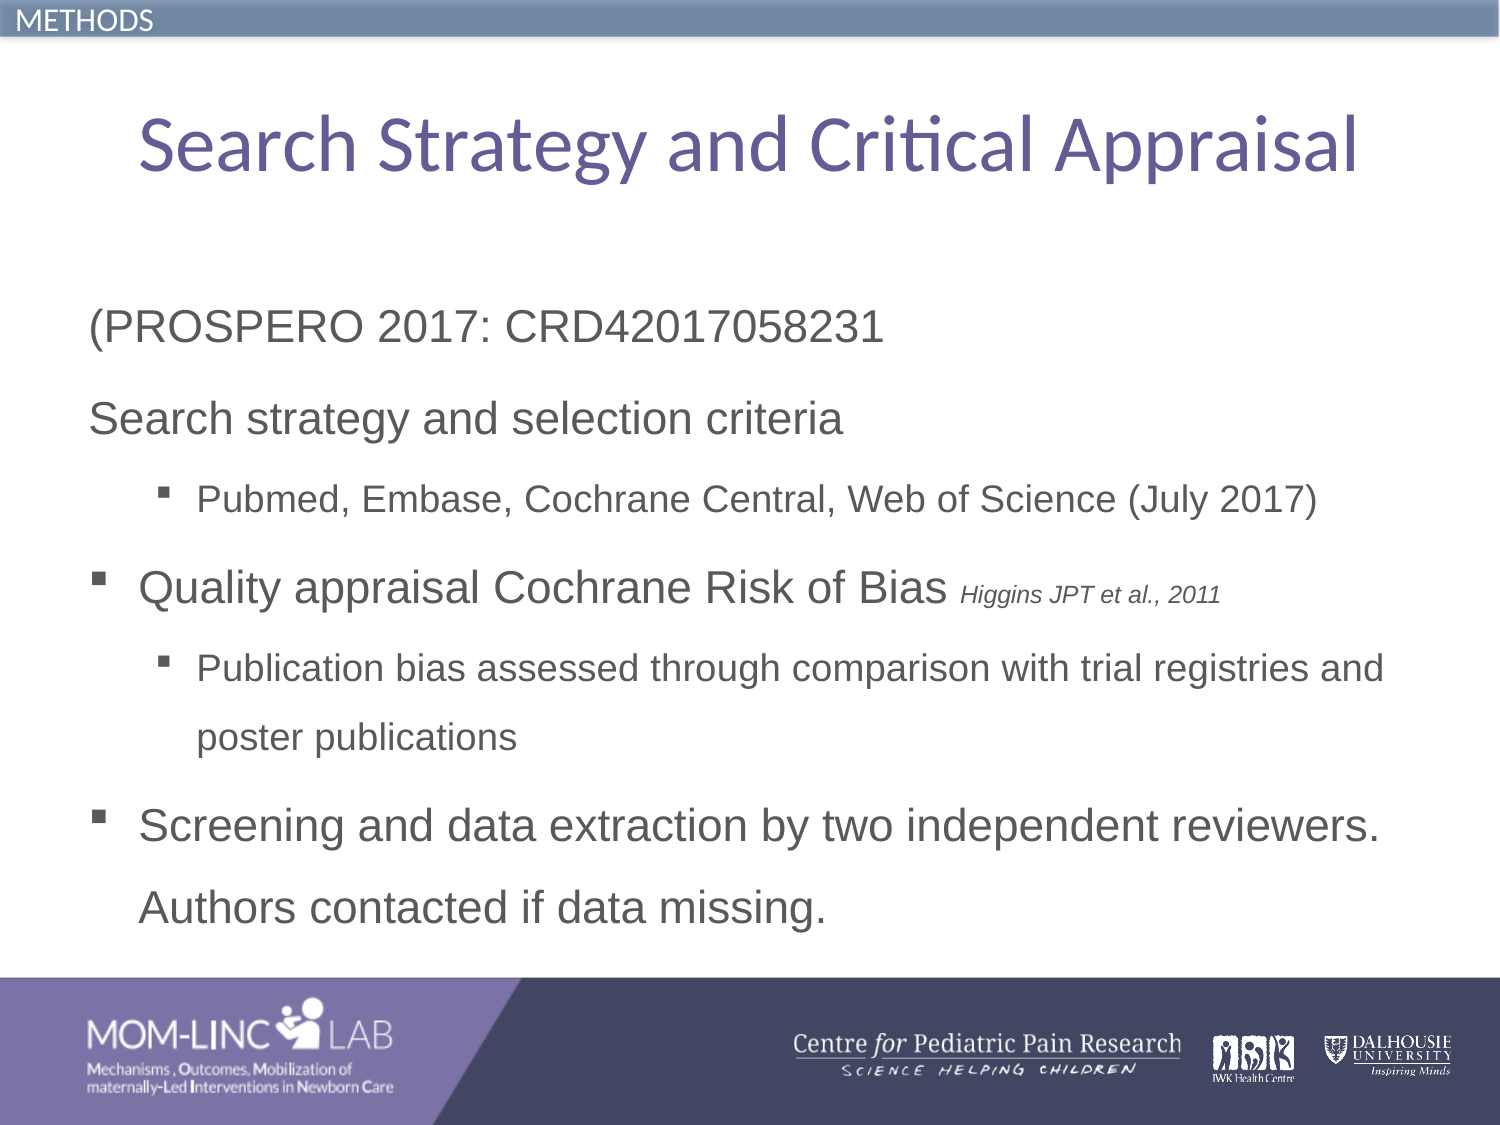

METHODS
# Search Strategy and Critical Appraisal
(PROSPERO 2017: CRD42017058231
Search strategy and selection criteria
Pubmed, Embase, Cochrane Central, Web of Science (July 2017)
Quality appraisal Cochrane Risk of Bias Higgins JPT et al., 2011
Publication bias assessed through comparison with trial registries and poster publications
Screening and data extraction by two independent reviewers. Authors contacted if data missing.